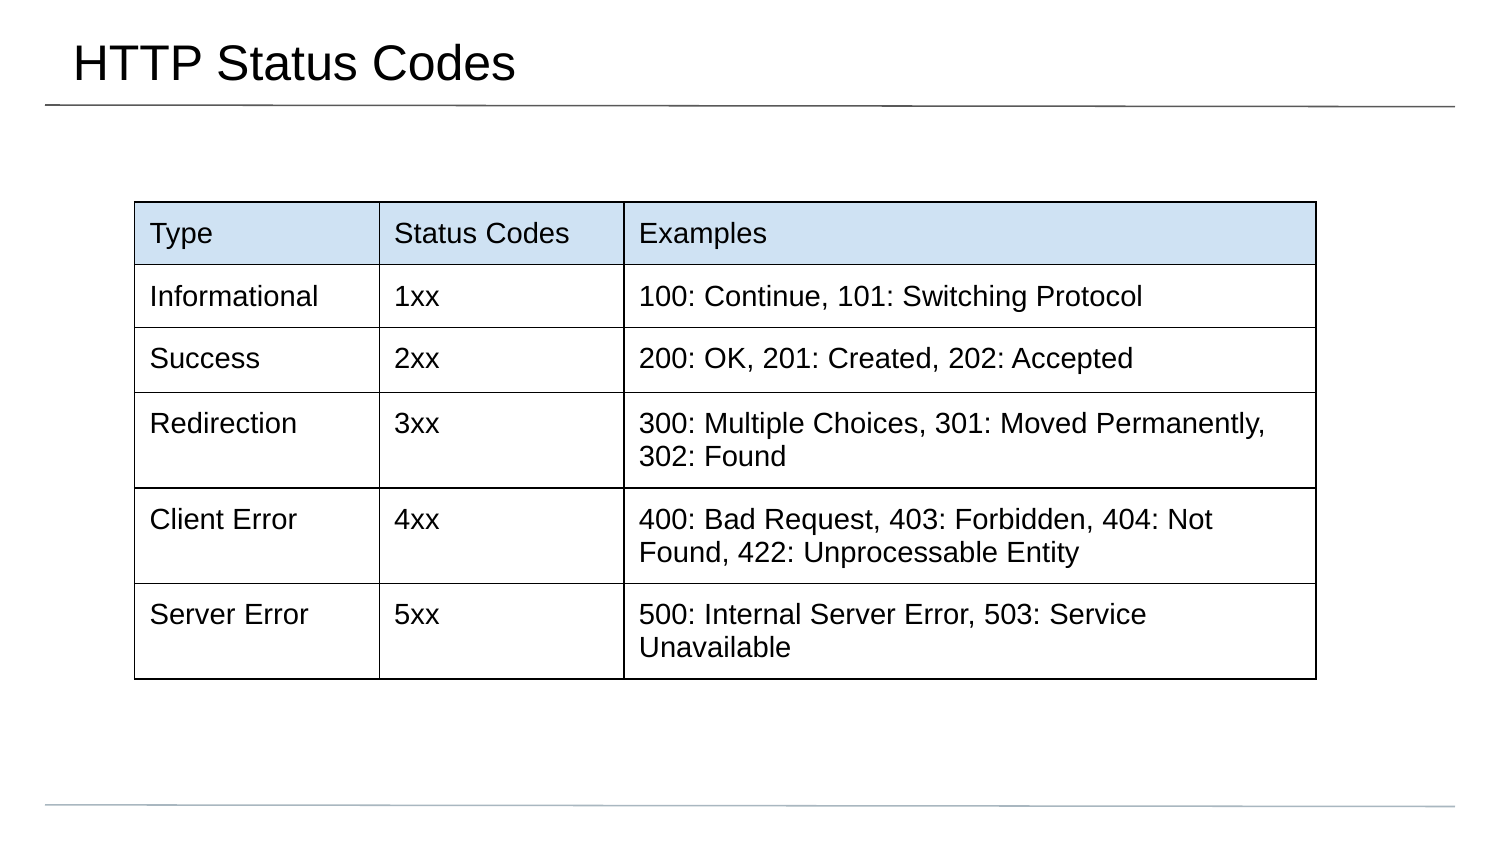

# HTTP Status Codes
| Type | Status Codes | Examples |
| --- | --- | --- |
| Informational | 1xx | 100: Continue, 101: Switching Protocol |
| Success | 2xx | 200: OK, 201: Created, 202: Accepted |
| Redirection | 3xx | 300: Multiple Choices, 301: Moved Permanently, 302: Found |
| Client Error | 4xx | 400: Bad Request, 403: Forbidden, 404: Not Found, 422: Unprocessable Entity |
| Server Error | 5xx | 500: Internal Server Error, 503: Service Unavailable |